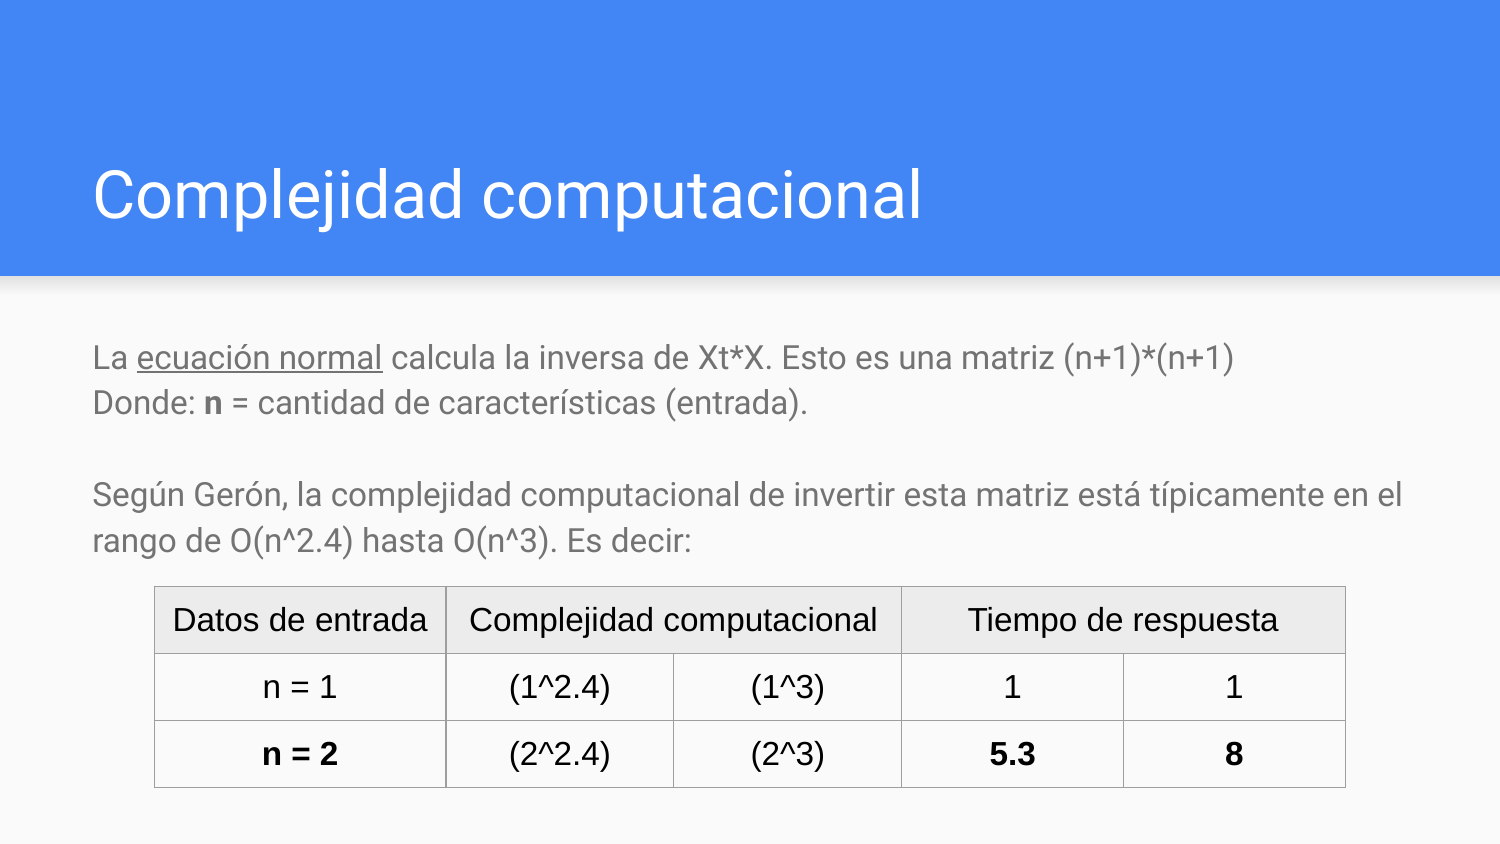

# Complejidad computacional
La ecuación normal calcula la inversa de Xt*X. Esto es una matriz (n+1)*(n+1)
Donde: n = cantidad de características (entrada).

Según Gerón, la complejidad computacional de invertir esta matriz está típicamente en el rango de O(n^2.4) hasta O(n^3). Es decir:
| Datos de entrada | Complejidad computacional |  | Tiempo de respuesta |  |
| --- | --- | --- | --- | --- |
| n = 1 | (1^2.4) | (1^3) | 1 | 1 |
| n = 2 | (2^2.4) | (2^3) | 5.3 | 8 |